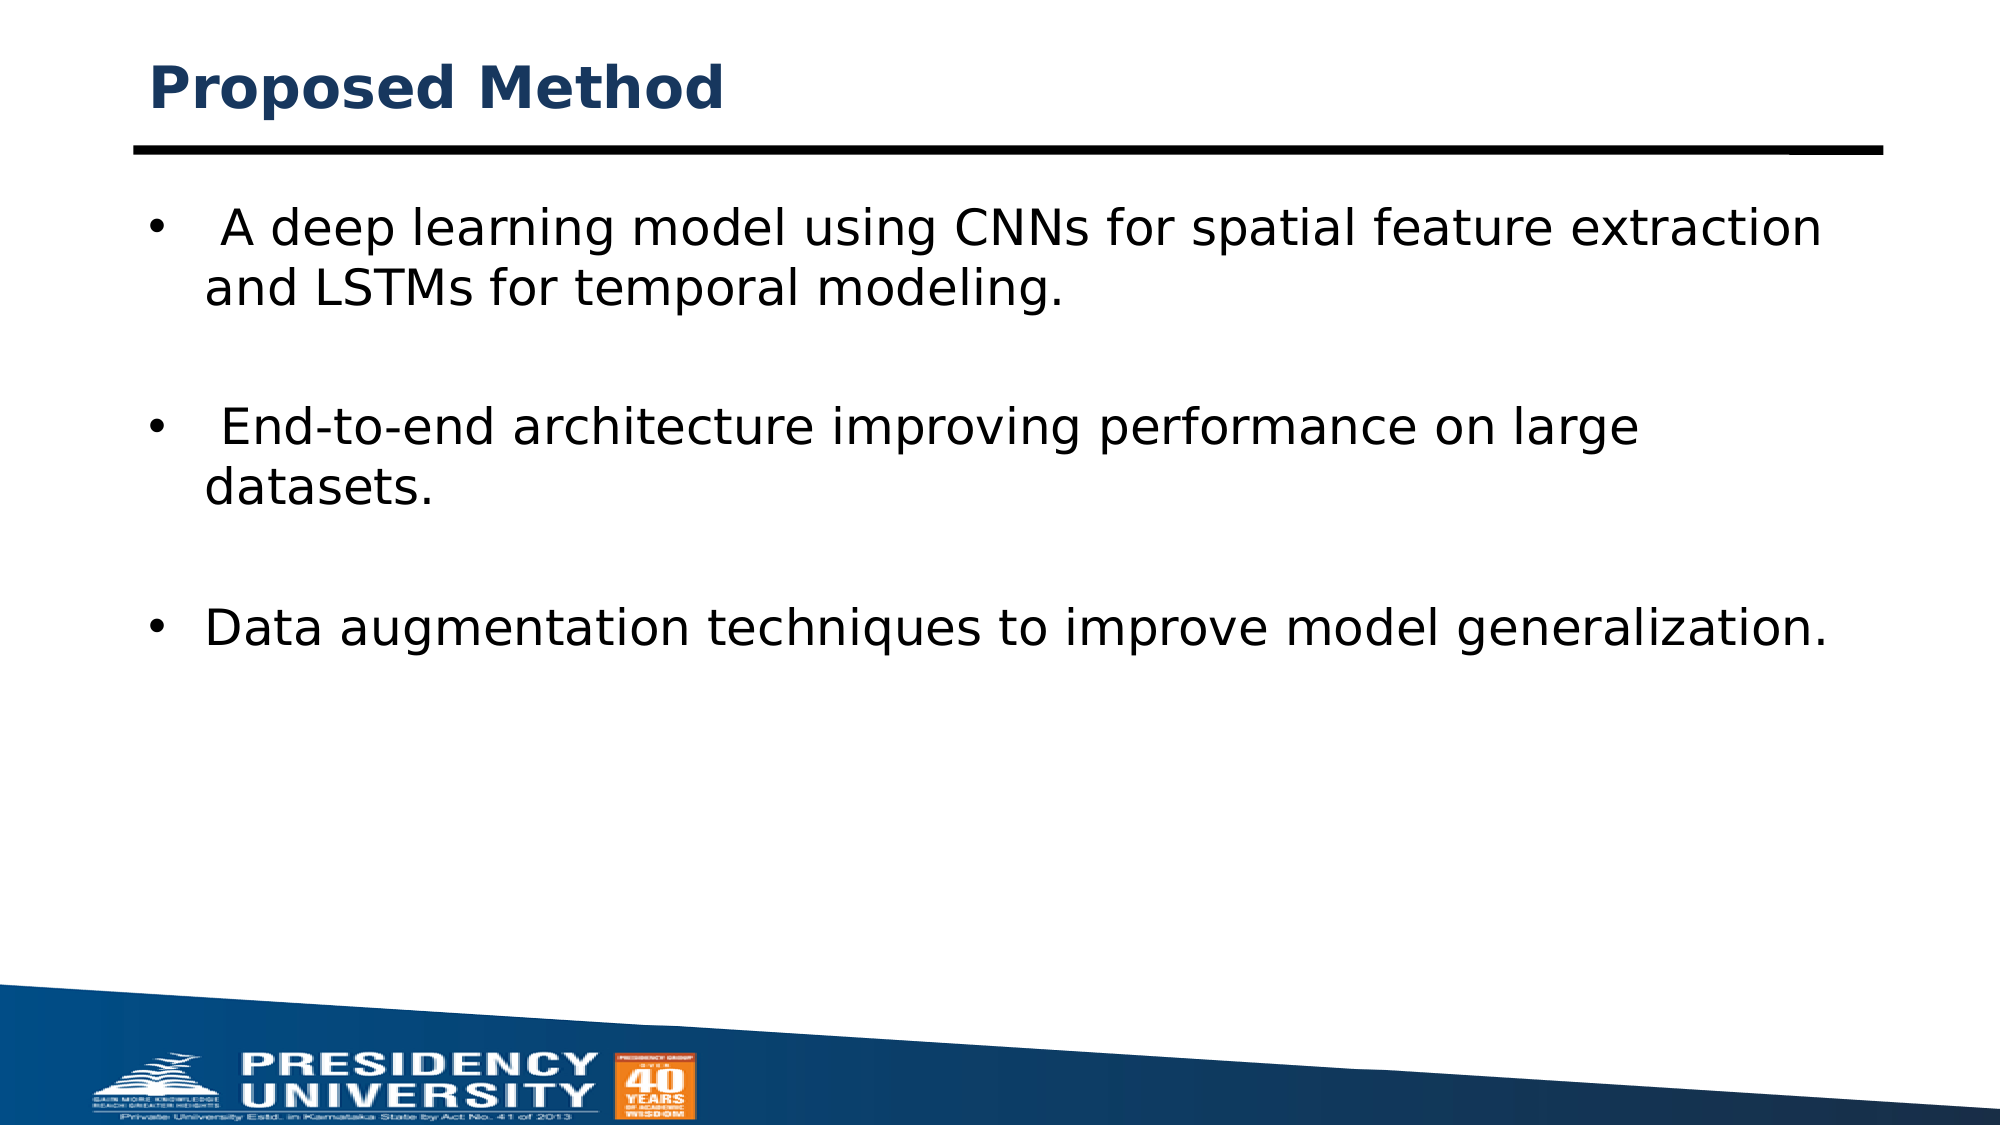

# Proposed Method
 A deep learning model using CNNs for spatial feature extraction and LSTMs for temporal modeling.

 End-to-end architecture improving performance on large datasets.

Data augmentation techniques to improve model generalization.